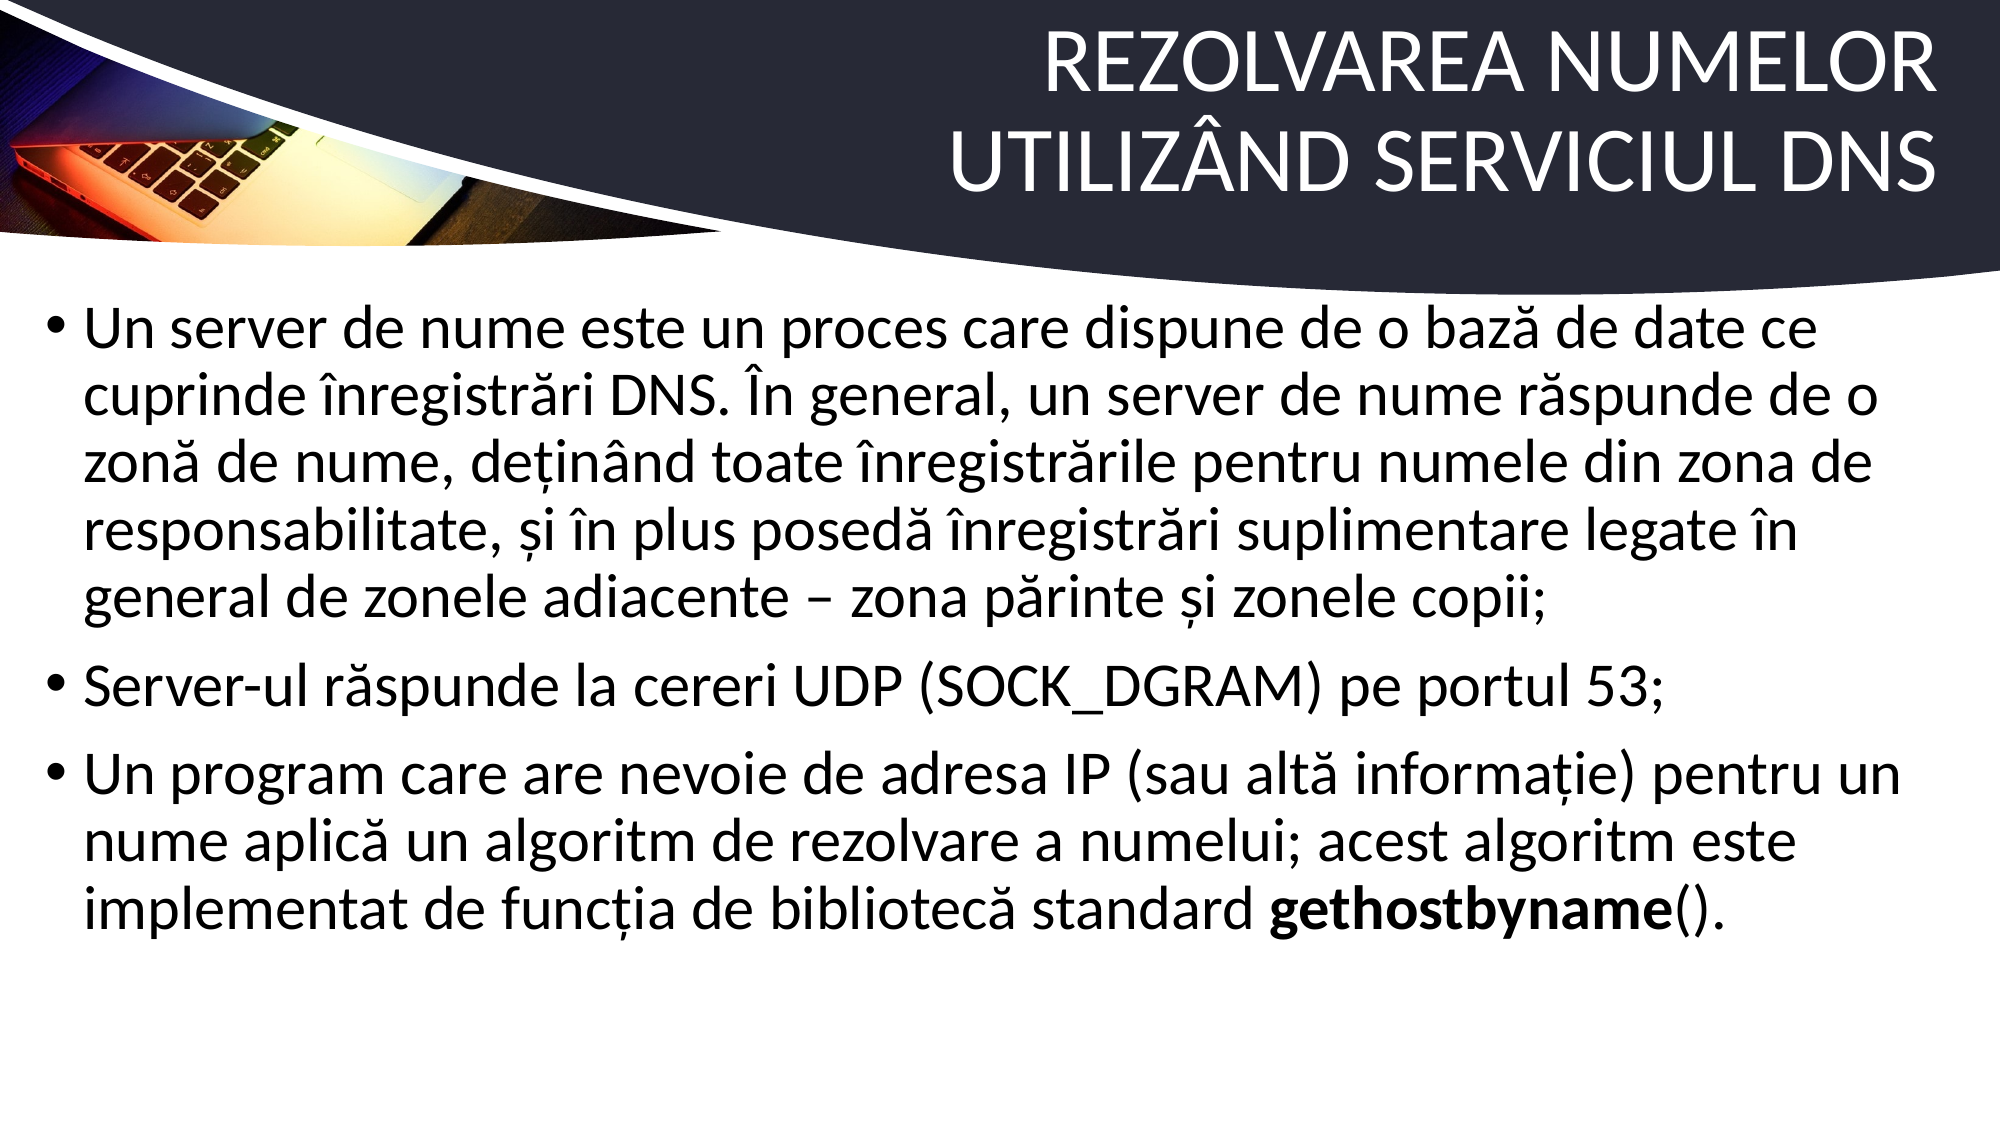

# Rezolvarea numelor utilizând serviciul DNS
Un server de nume este un proces care dispune de o bază de date ce cuprinde înregistrări DNS. În general, un server de nume răspunde de o zonă de nume, deținând toate înregistrările pentru numele din zona de responsabilitate, și în plus posedă înregistrări suplimentare legate în general de zonele adiacente – zona părinte și zonele copii;
Server-ul răspunde la cereri UDP (SOCK_DGRAM) pe portul 53;
Un program care are nevoie de adresa IP (sau altă informație) pentru un nume aplică un algoritm de rezolvare a numelui; acest algoritm este implementat de funcția de bibliotecă standard gethostbyname().